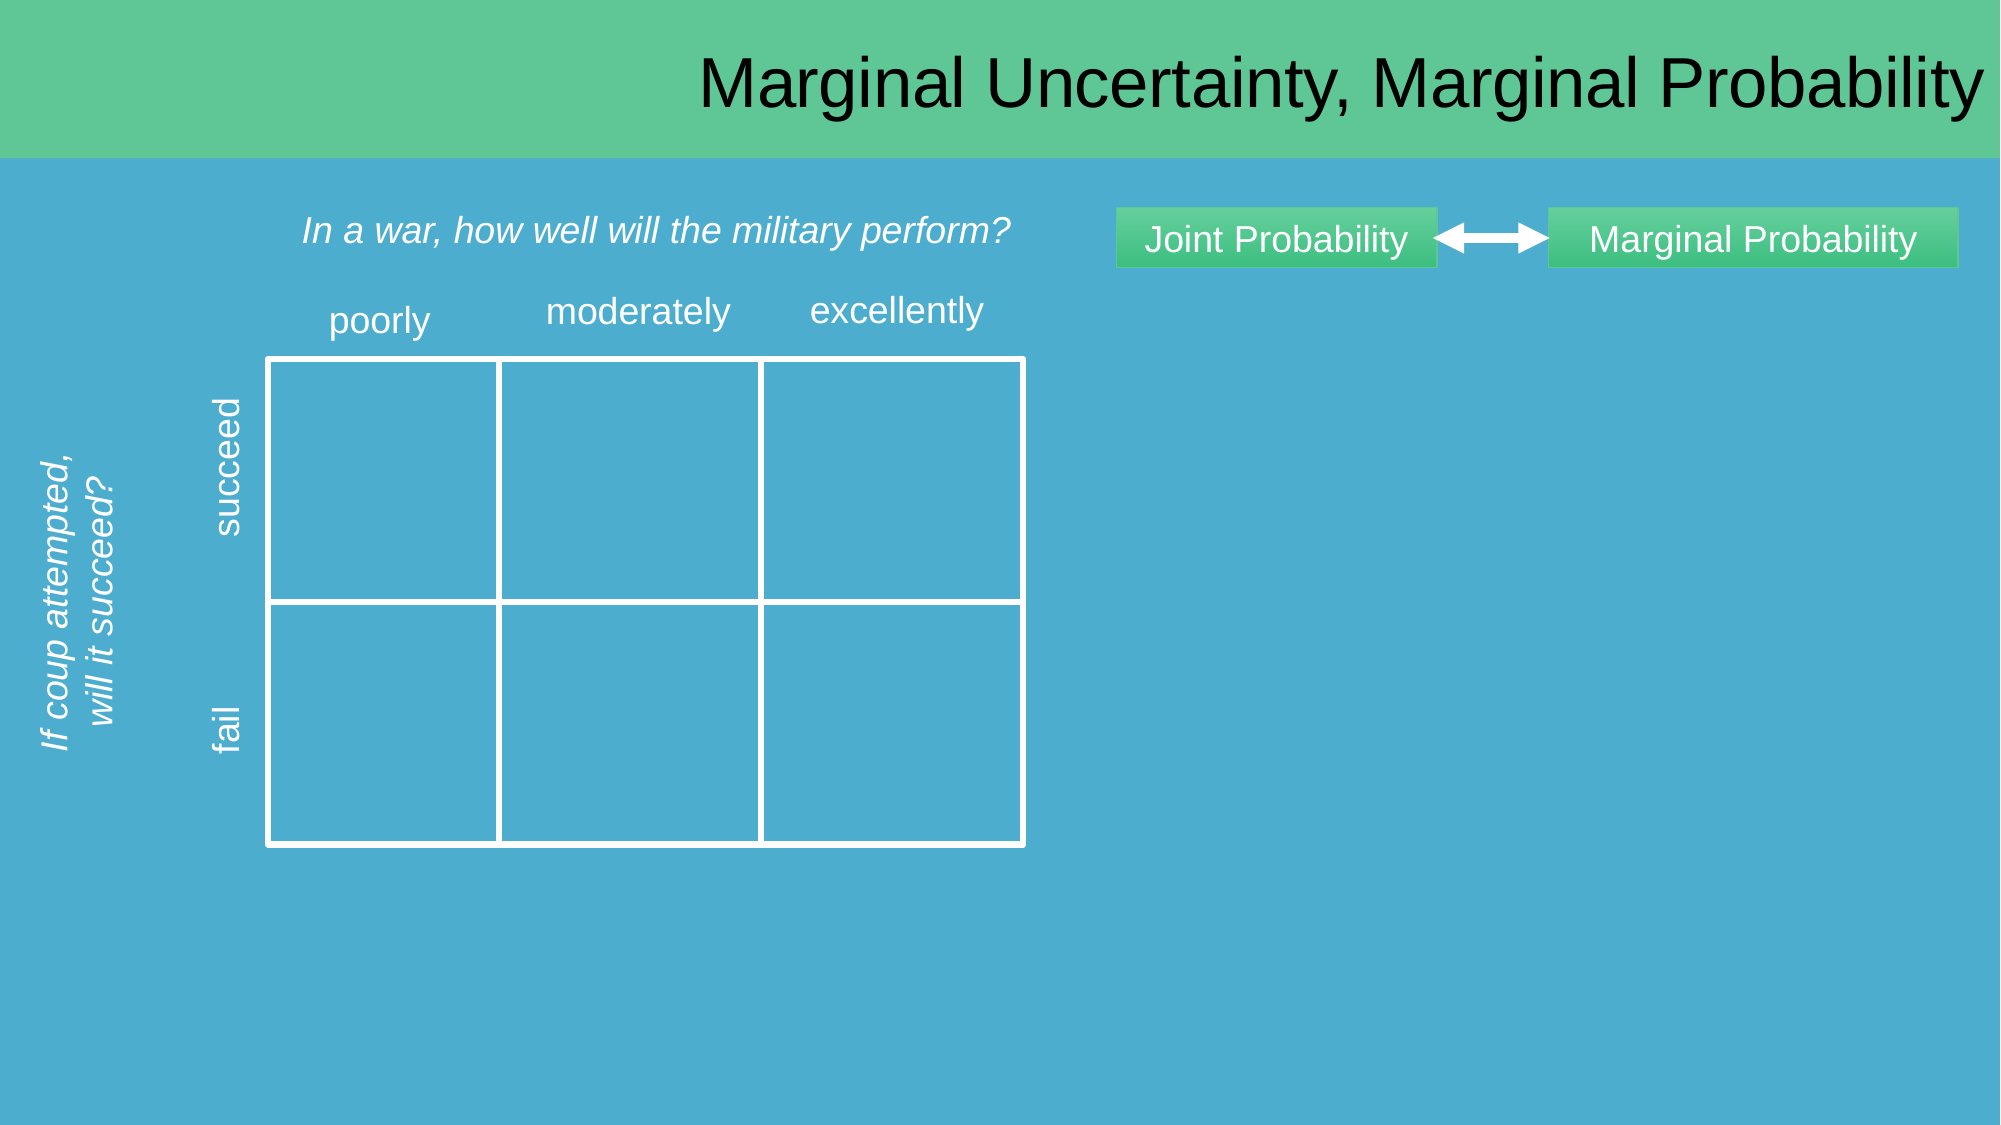

# Marginal Uncertainty, Marginal Probability
In a war, how well will the military perform?
Joint Probability
Marginal Probability
excellently
moderately
poorly

succeed
If coup attempted, will it succeed?
fail